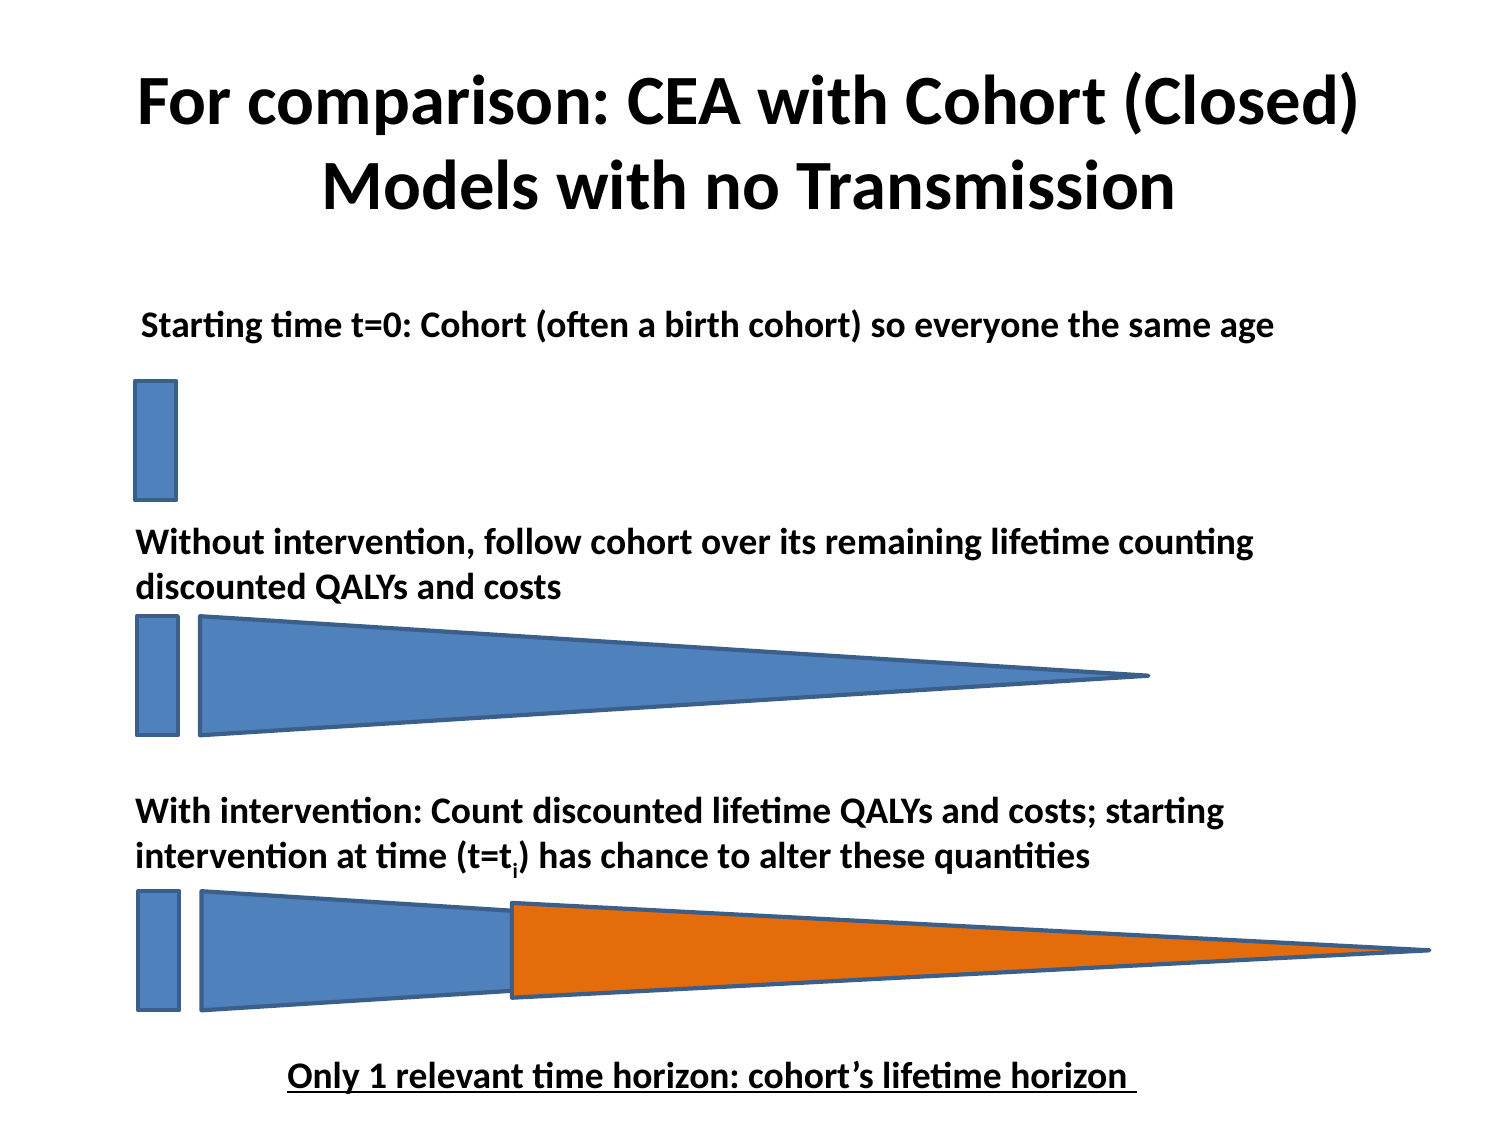

# For comparison: CEA with Cohort (Closed) Models with no Transmission

Starting time t=0: Cohort (often a birth cohort) so everyone the same age

Without intervention, follow cohort over its remaining lifetime counting discounted QALYs and costs

With intervention: Count discounted lifetime QALYs and costs; starting intervention at time (t=ti) has chance to alter these quantities

Only 1 relevant time horizon: cohort’s lifetime horizon